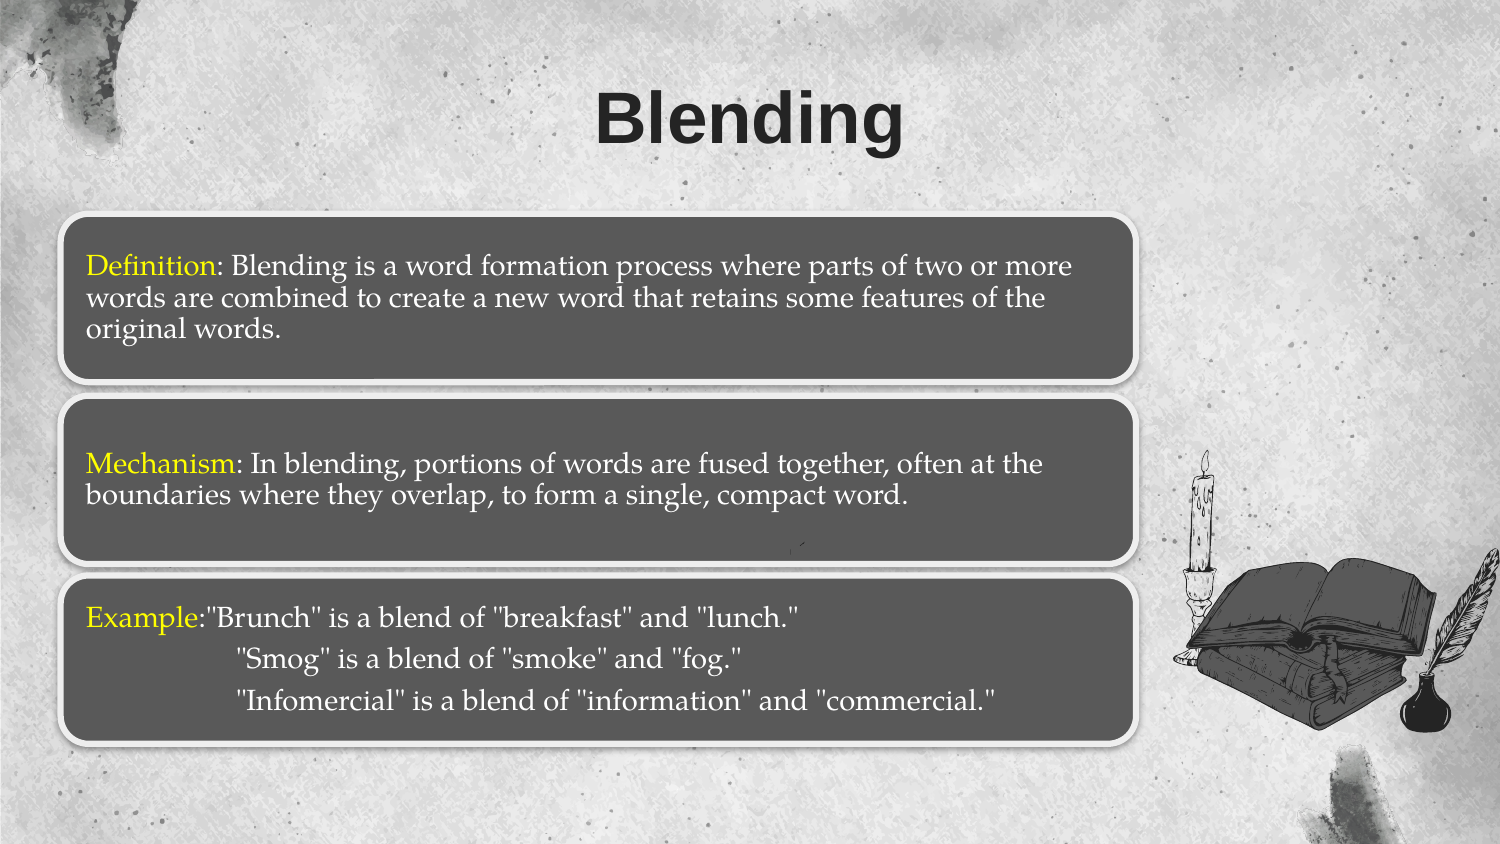

# Blending
Definition: Blending is a word formation process where parts of two or more words are combined to create a new word that retains some features of the original words.
Mechanism: In blending, portions of words are fused together, often at the boundaries where they overlap, to form a single, compact word.
Example:"Brunch" is a blend of "breakfast" and "lunch."
	"Smog" is a blend of "smoke" and "fog."
	"Infomercial" is a blend of "information" and "commercial."